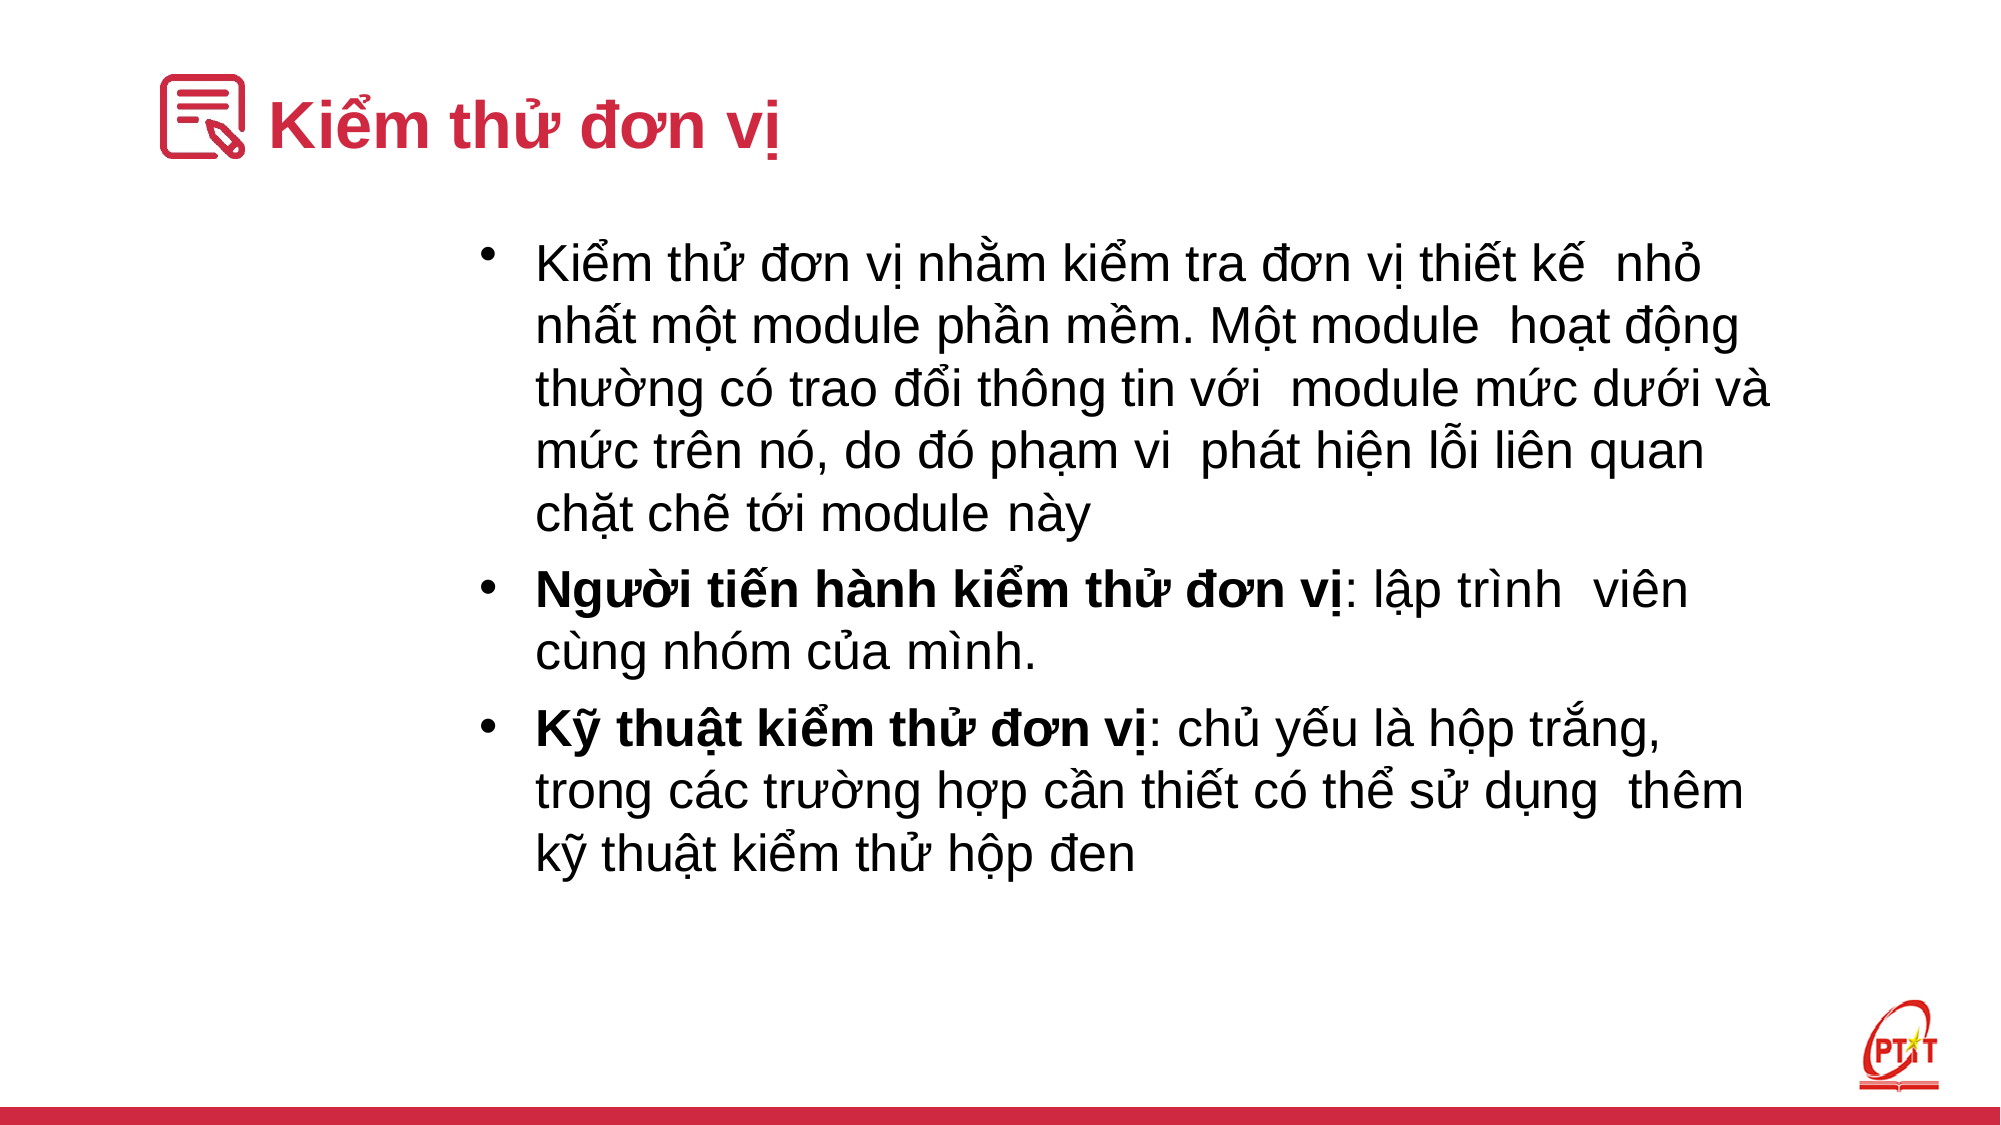

# Kiểm thử đơn vị
Kiểm thử đơn vị nhằm kiểm tra đơn vị thiết kế  nhỏ nhất một module phần mềm. Một module  hoạt động thường có trao đổi thông tin với  module mức dưới và mức trên nó, do đó phạm vi  phát hiện lỗi liên quan chặt chẽ tới module này
Người tiến hành kiểm thử đơn vị: lập trình  viên cùng nhóm của mình.
Kỹ thuật kiểm thử đơn vị: chủ yếu là hộp trắng,  trong các trường hợp cần thiết có thể sử dụng  thêm kỹ thuật kiểm thử hộp đen